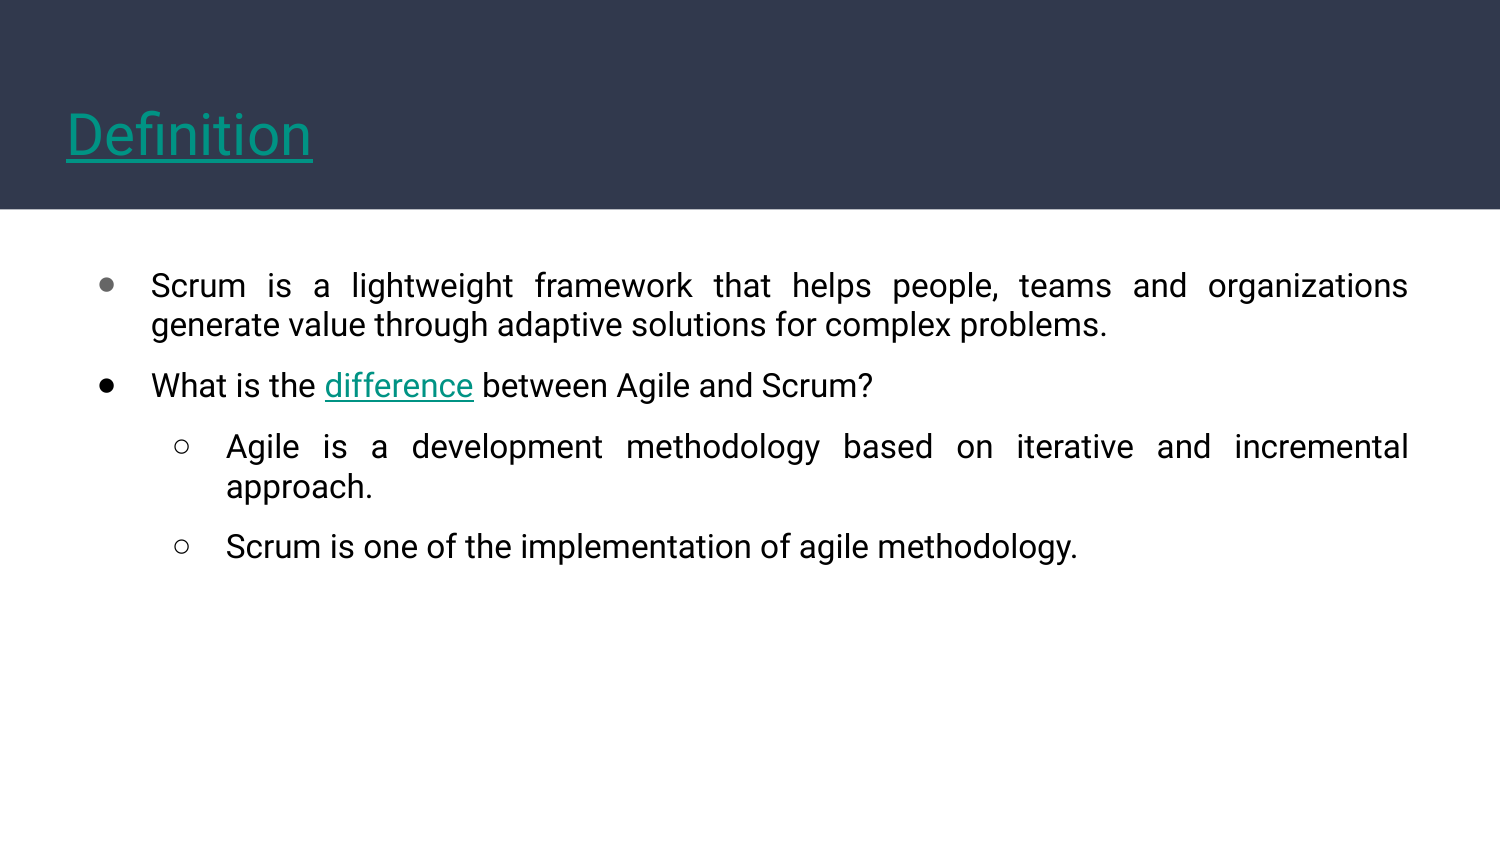

# Definition
Scrum is a lightweight framework that helps people, teams and organizations generate value through adaptive solutions for complex problems.
What is the difference between Agile and Scrum?
Agile is a development methodology based on iterative and incremental approach.
Scrum is one of the implementation of agile methodology.